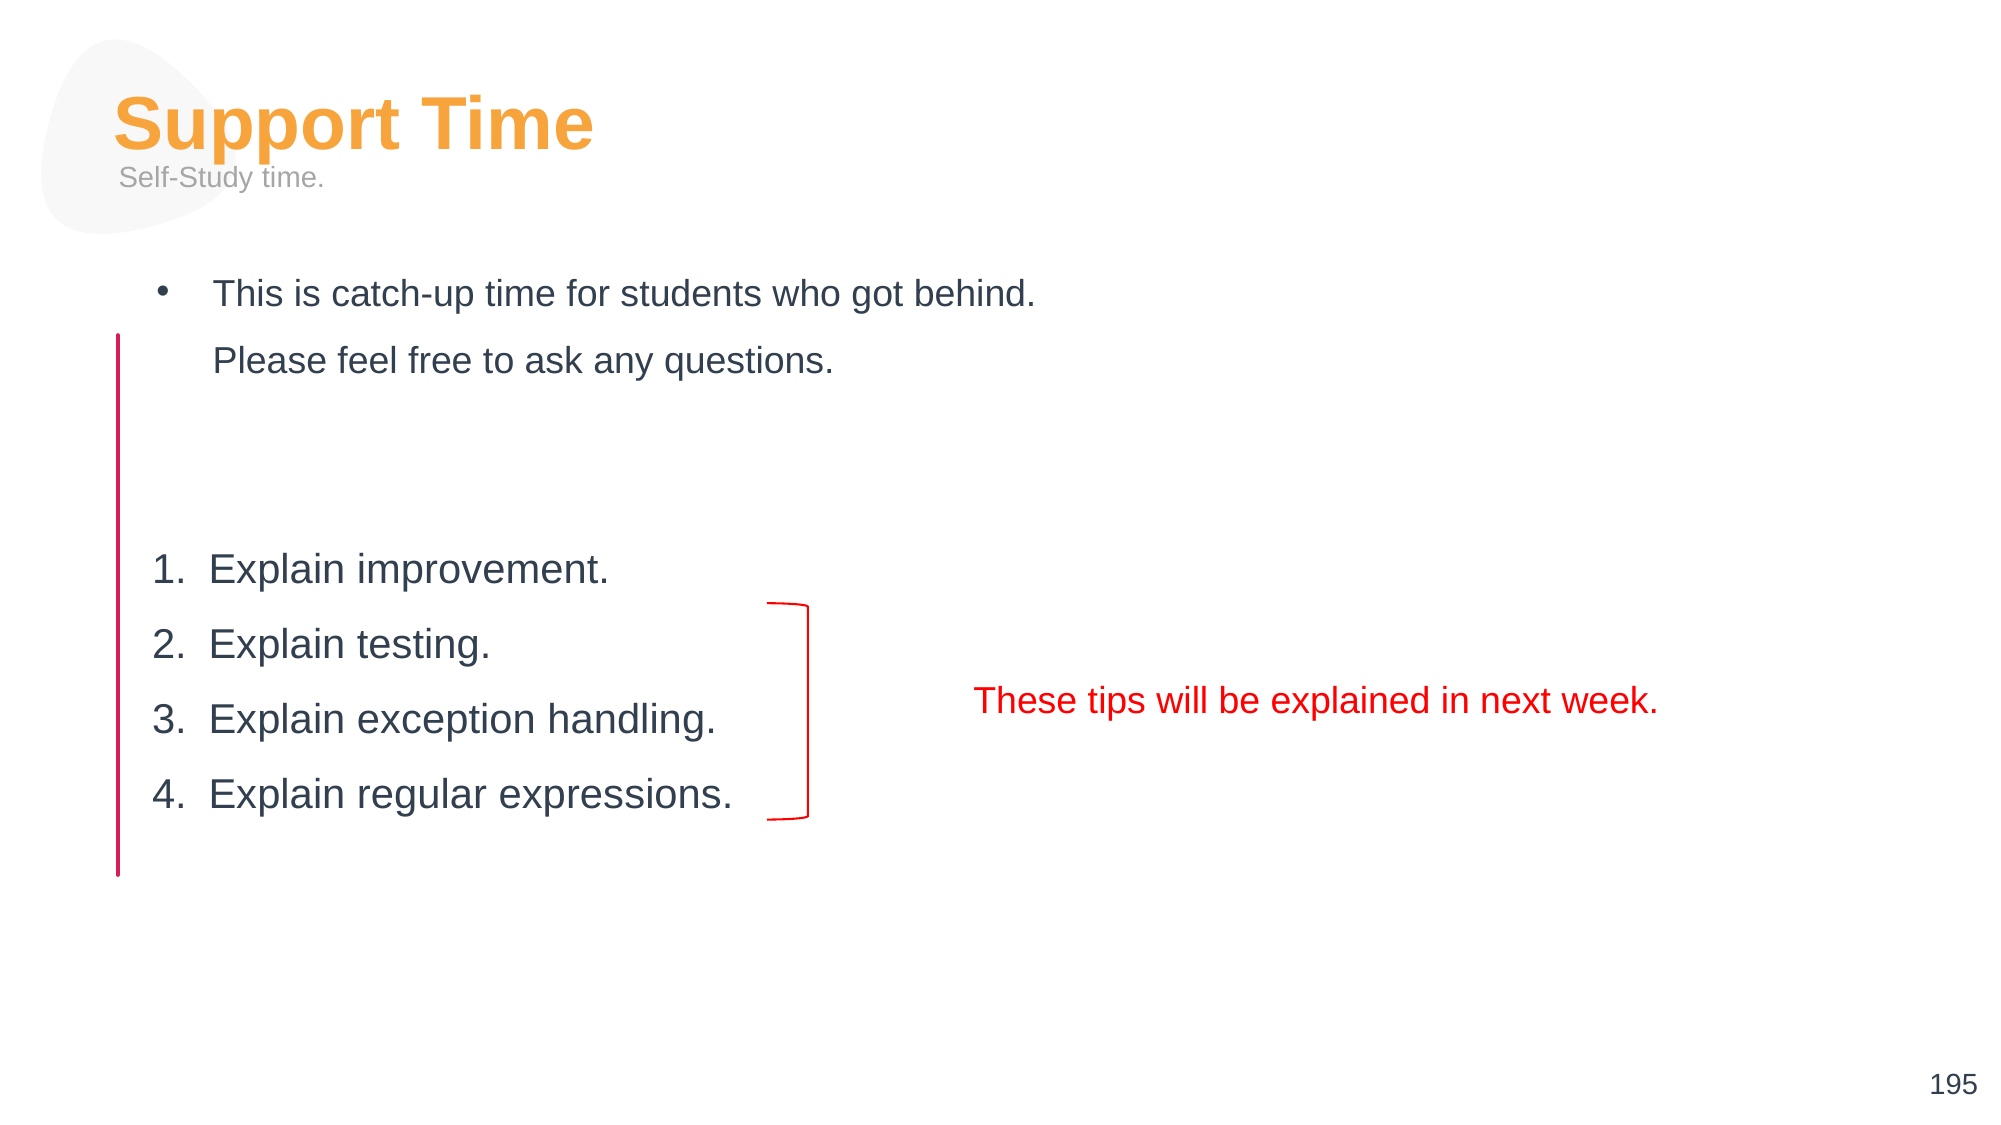

Support Time
Self-Study time.
This is catch-up time for students who got behind.
Please feel free to ask any questions.
Explain improvement.
Explain testing.
Explain exception handling.
Explain regular expressions.

These tips will be explained in next week.
195